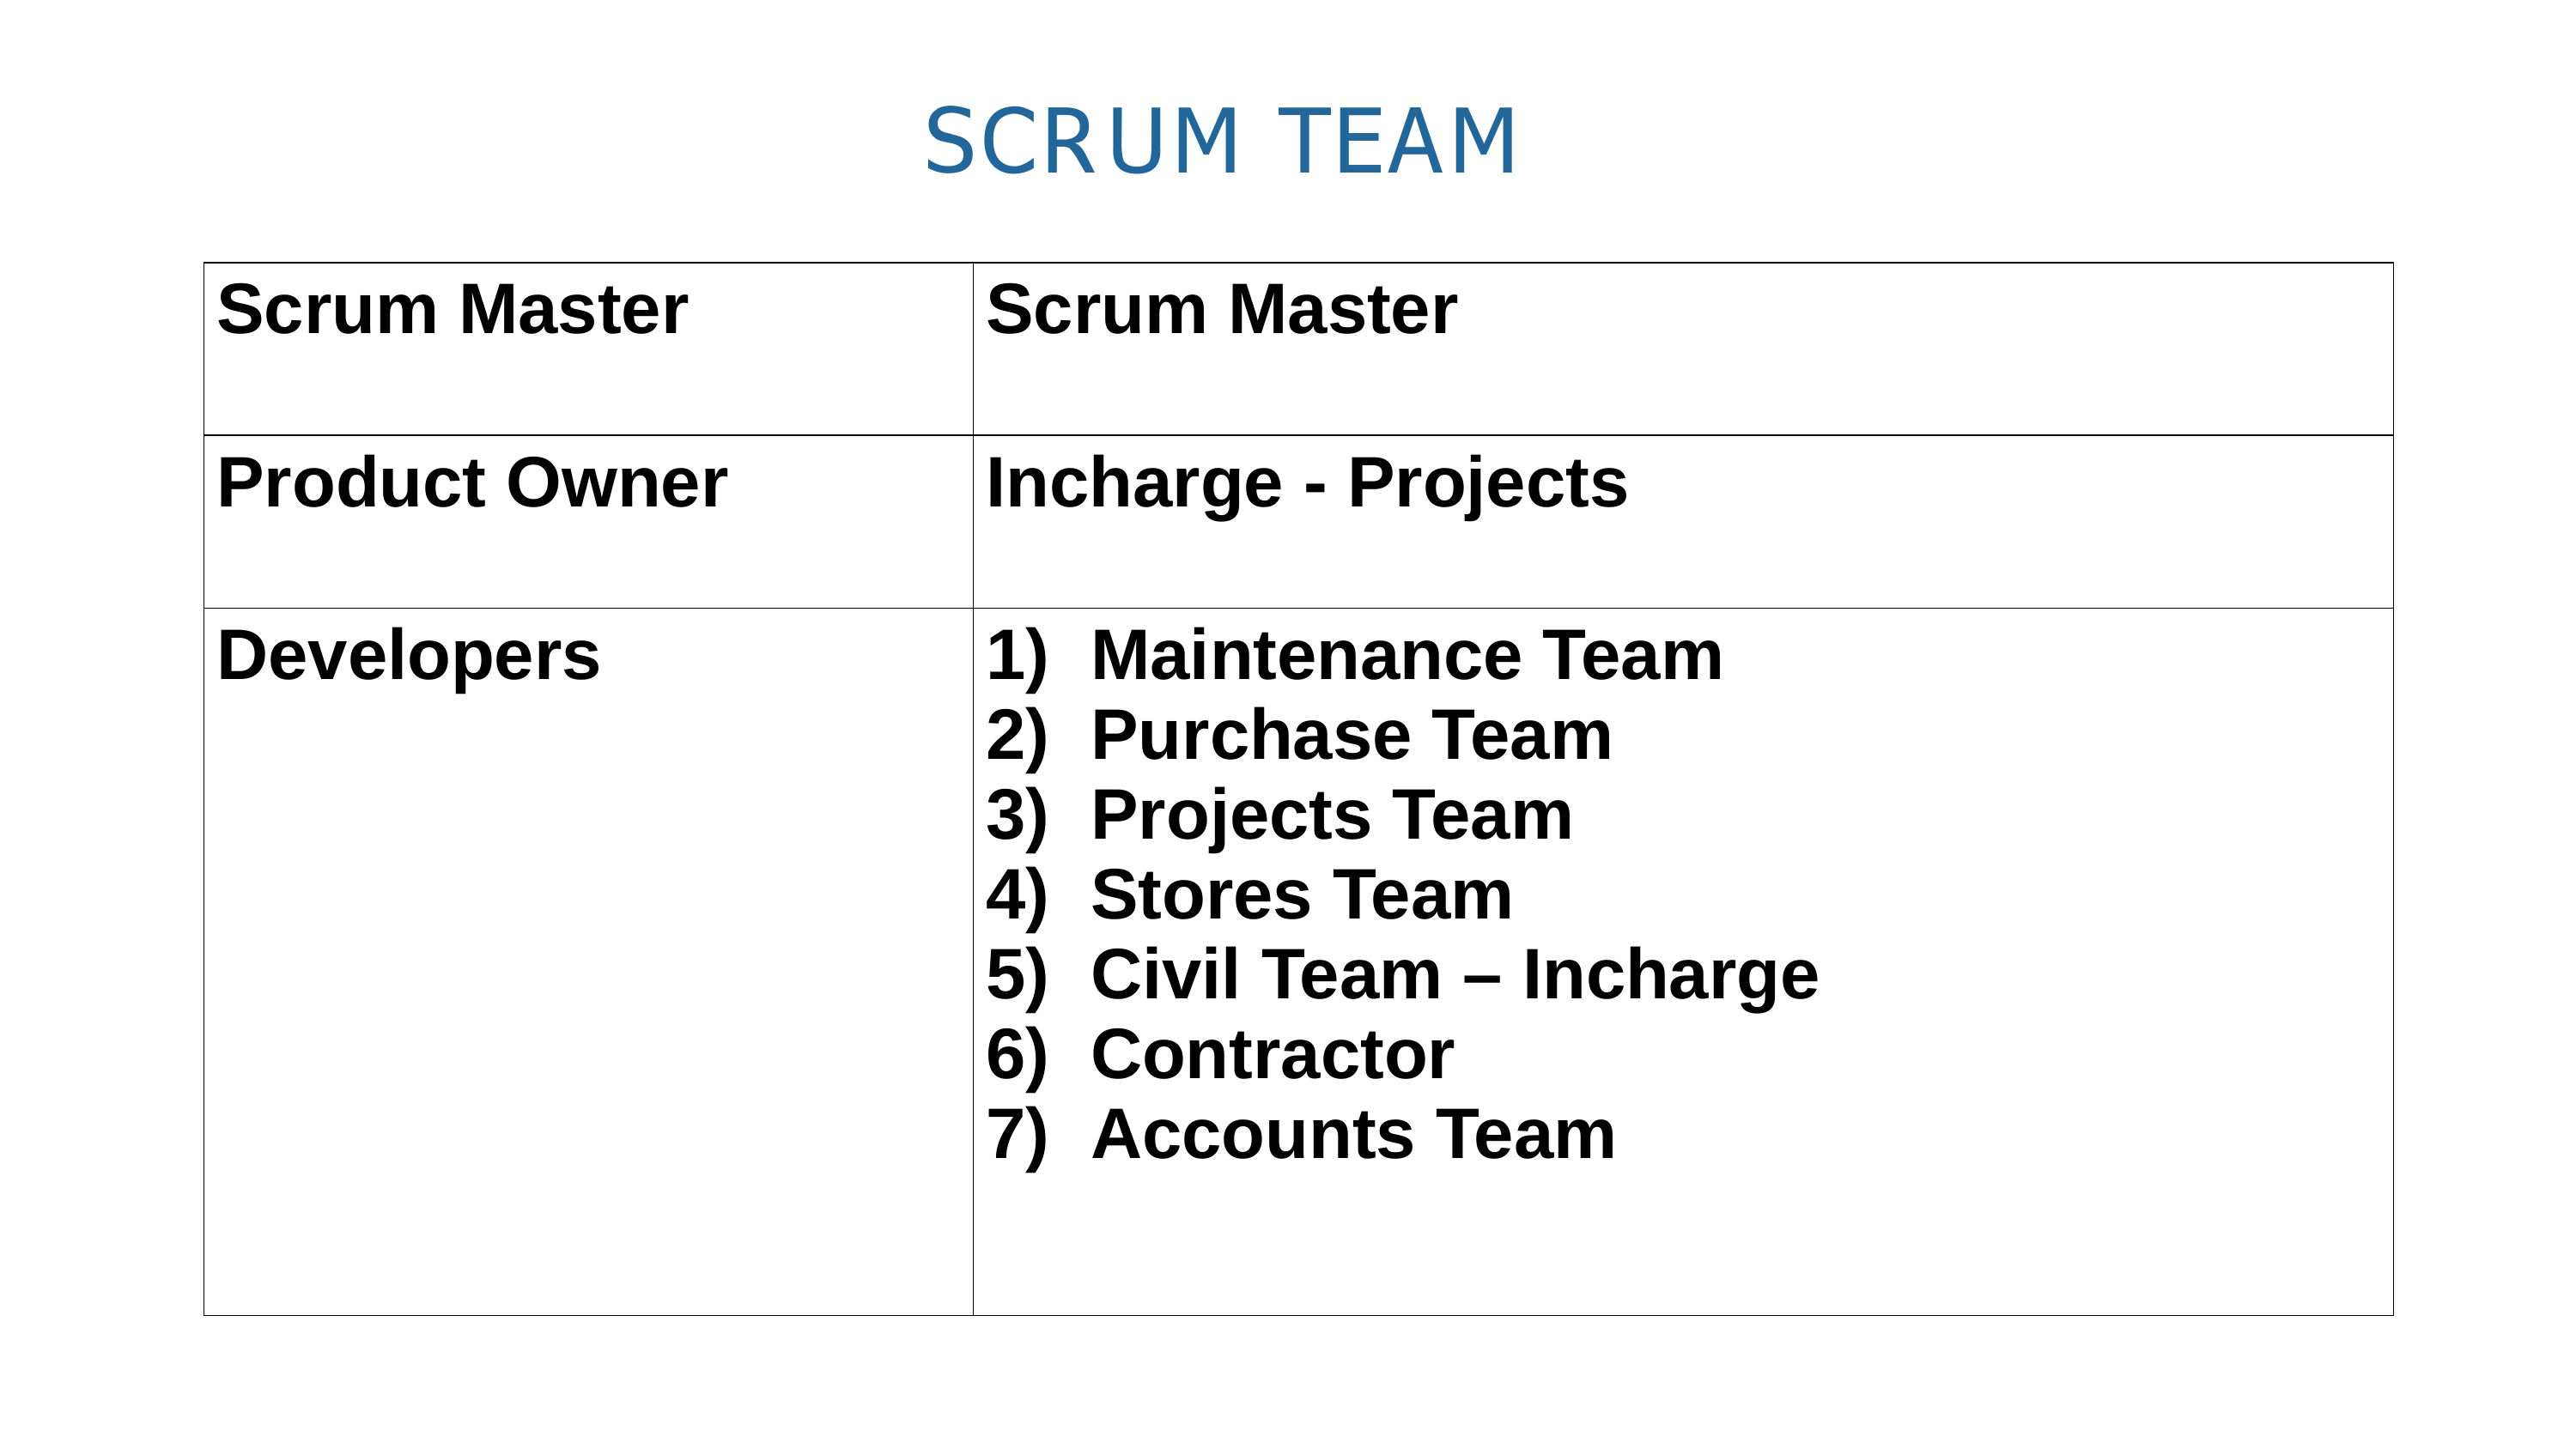

# SCRUM TEAM
| Scrum Master | Scrum Master |
| --- | --- |
| Product Owner | Incharge - Projects |
| Developers | Maintenance Team Purchase Team Projects Team Stores Team Civil Team – Incharge Contractor Accounts Team |